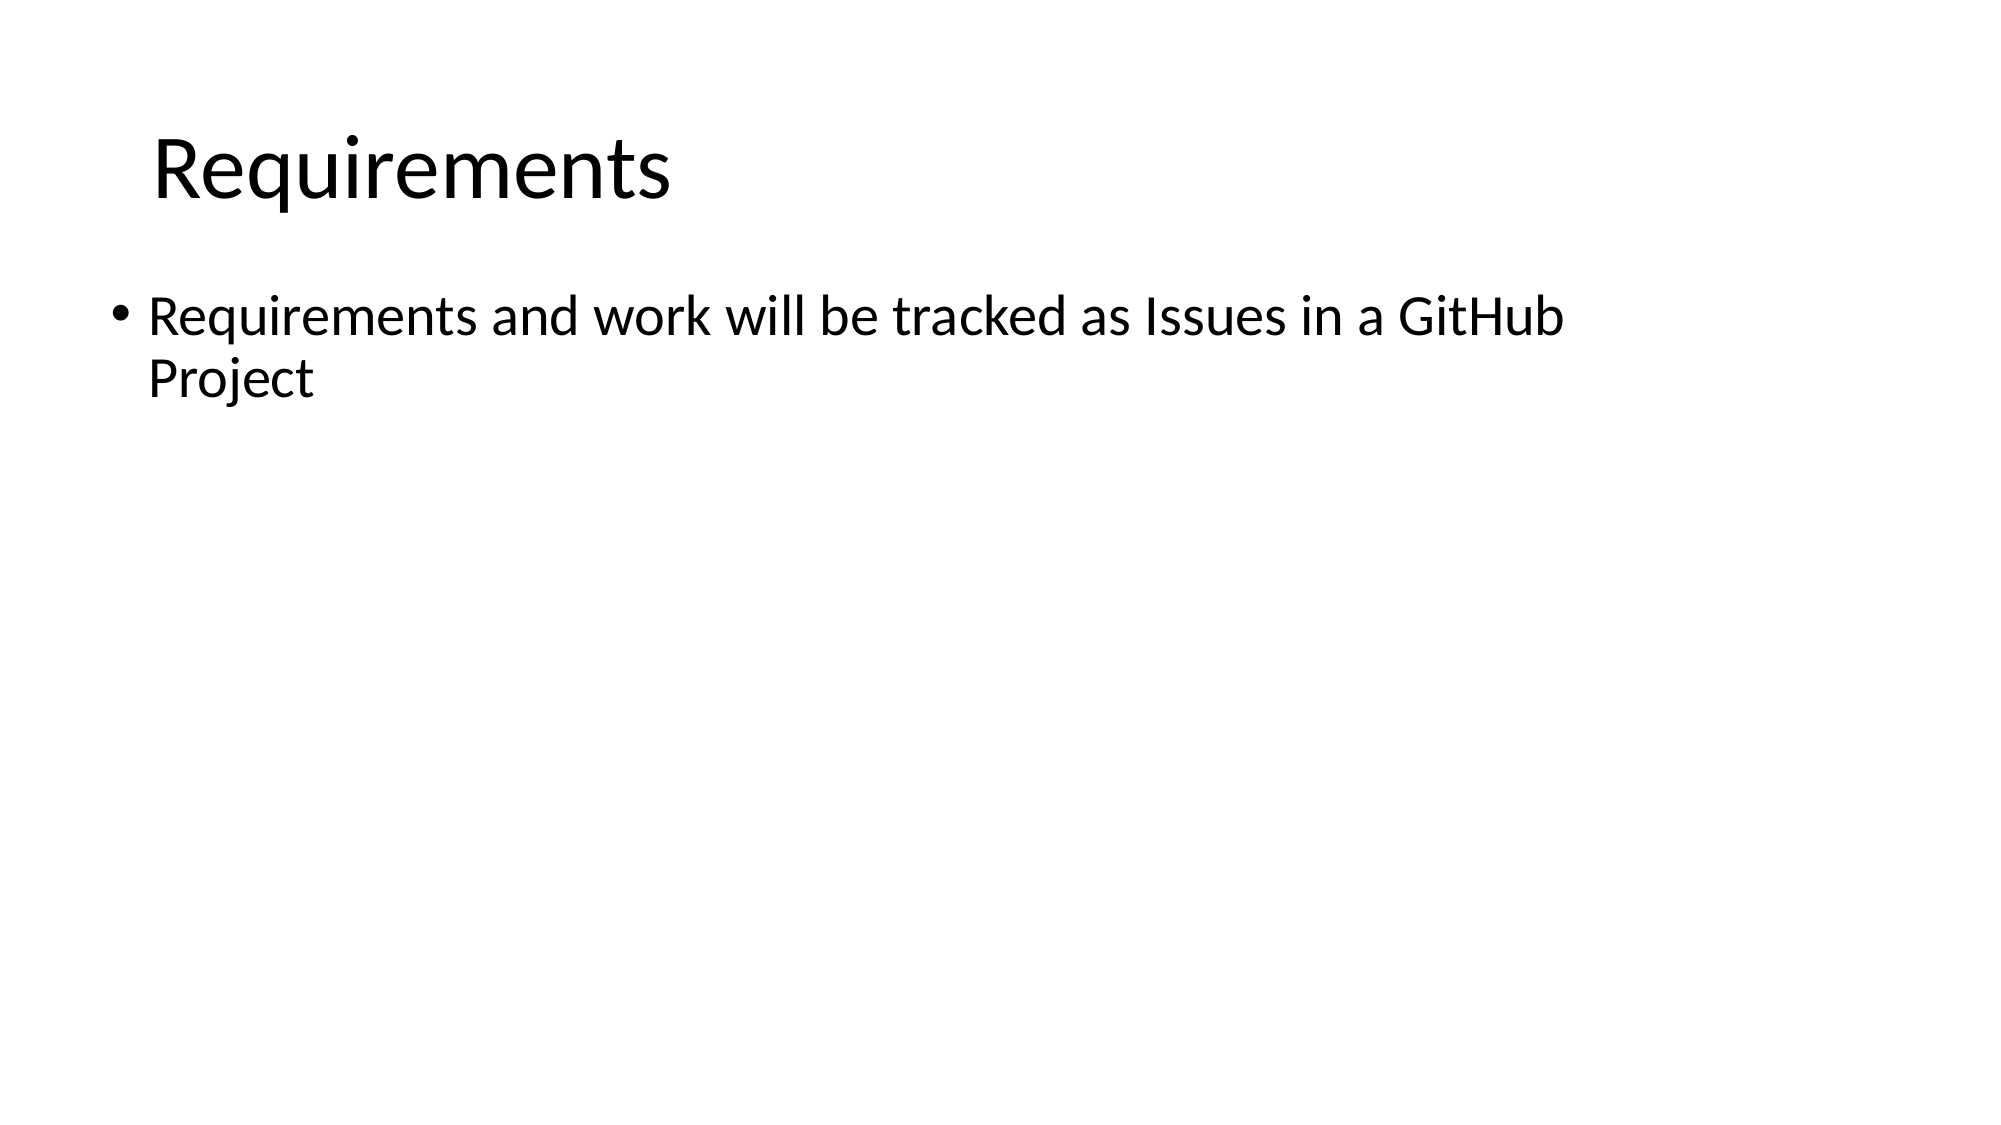

# Requirements
Requirements and work will be tracked as Issues in a GitHub Project